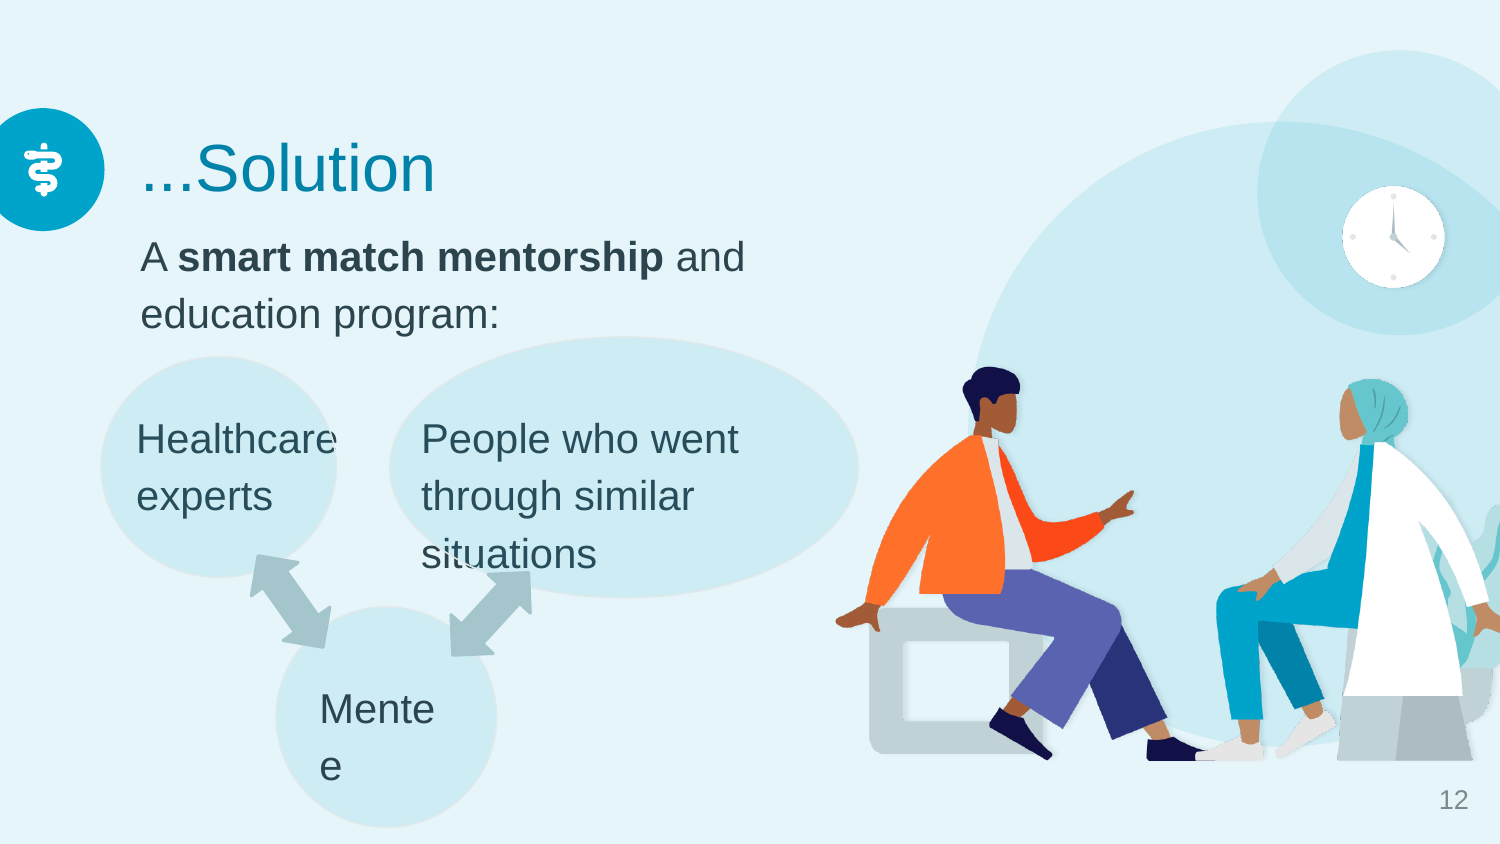

# ...Solution
A smart match mentorship and education program:

Healthcare experts
People who went through similar situations

Mentee

12